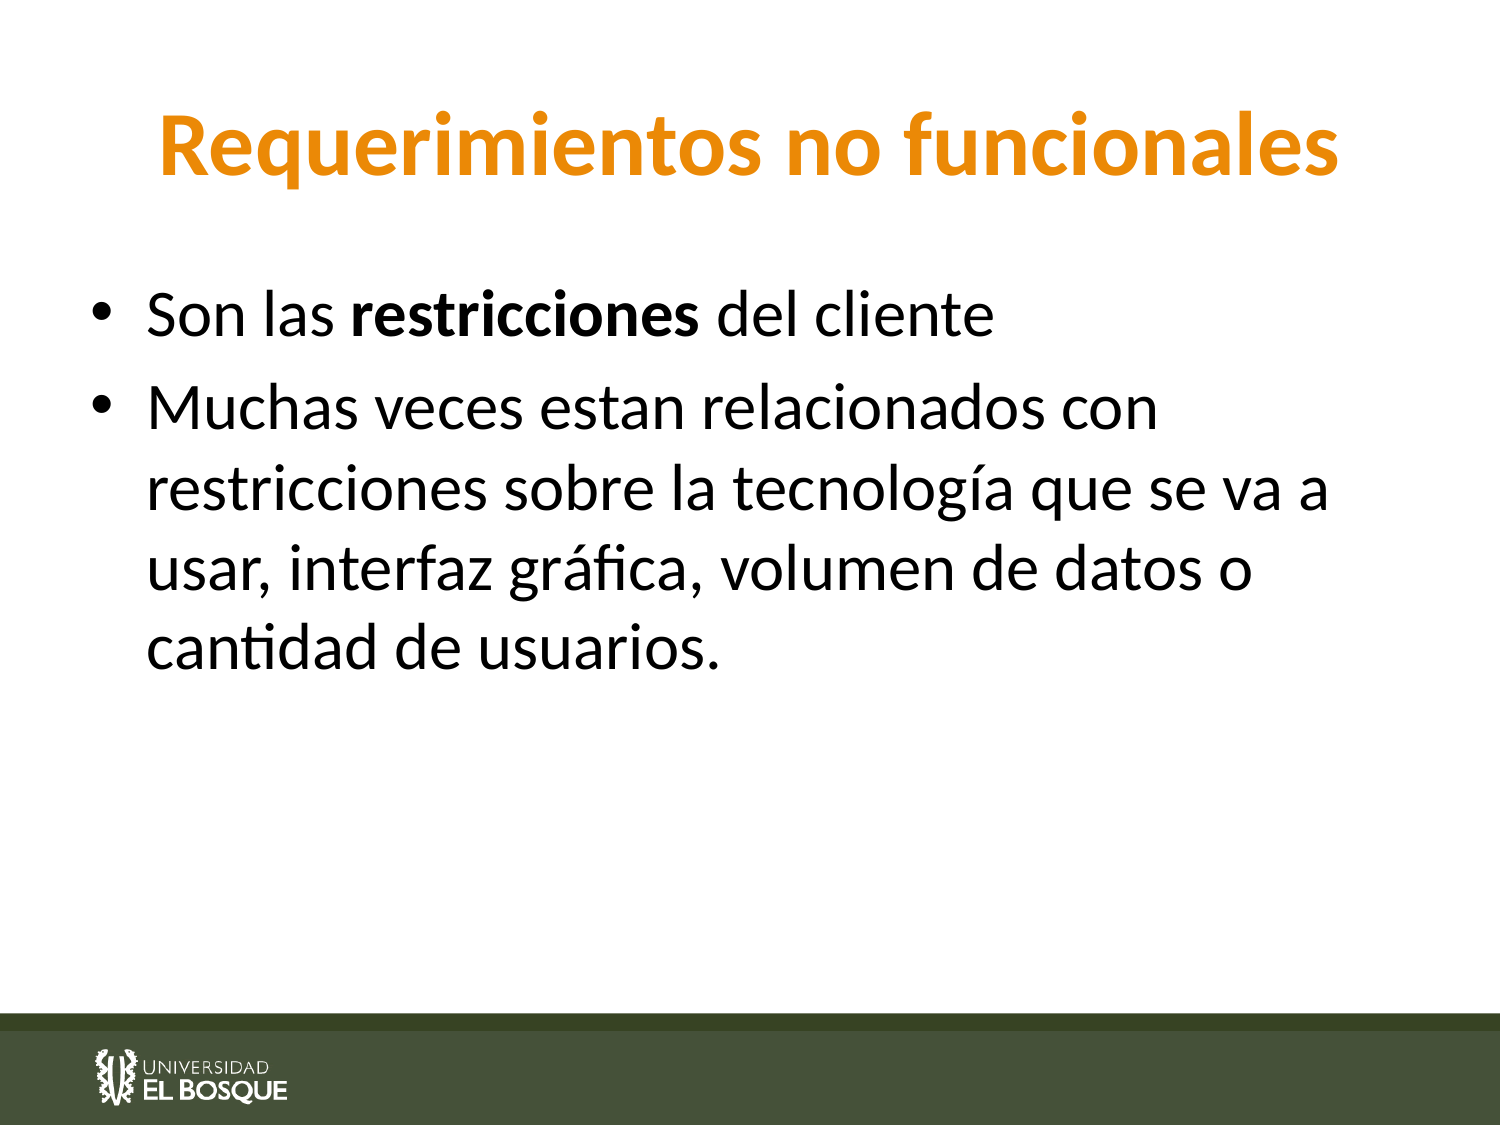

# Requerimientos no funcionales
Son las restricciones del cliente
Muchas veces estan relacionados con restricciones sobre la tecnología que se va a usar, interfaz gráfica, volumen de datos o cantidad de usuarios.